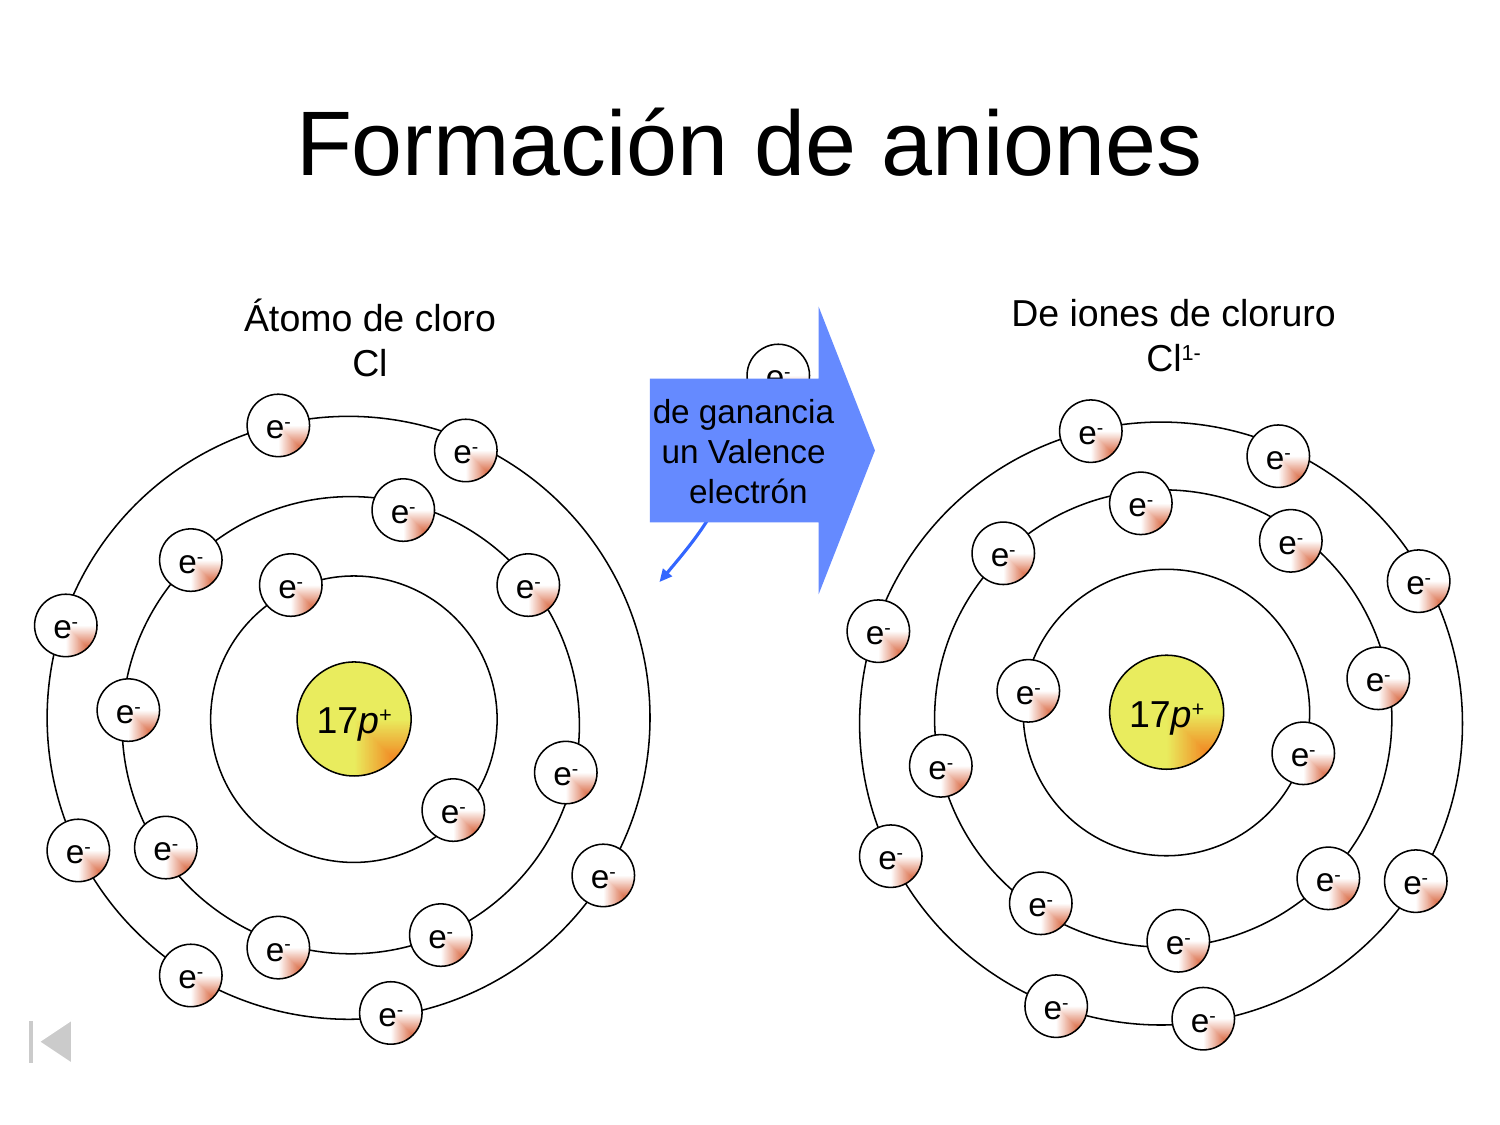

# Formación de aniones
De iones de cloruro
Cl1-
e-

e-
e-

e-
e-

e-
e-
17p+
e-
e-
e-
e-
e-
e-
e-
e-
e-
e-
e-
Átomo de cloro
Cl
de ganancia
un Valence
electrón
e-

e-

e-
e-

e-
e-
e-

e-
17p+
e-
e-
e-
e-
e-
e-
e-
e-
e-
e-